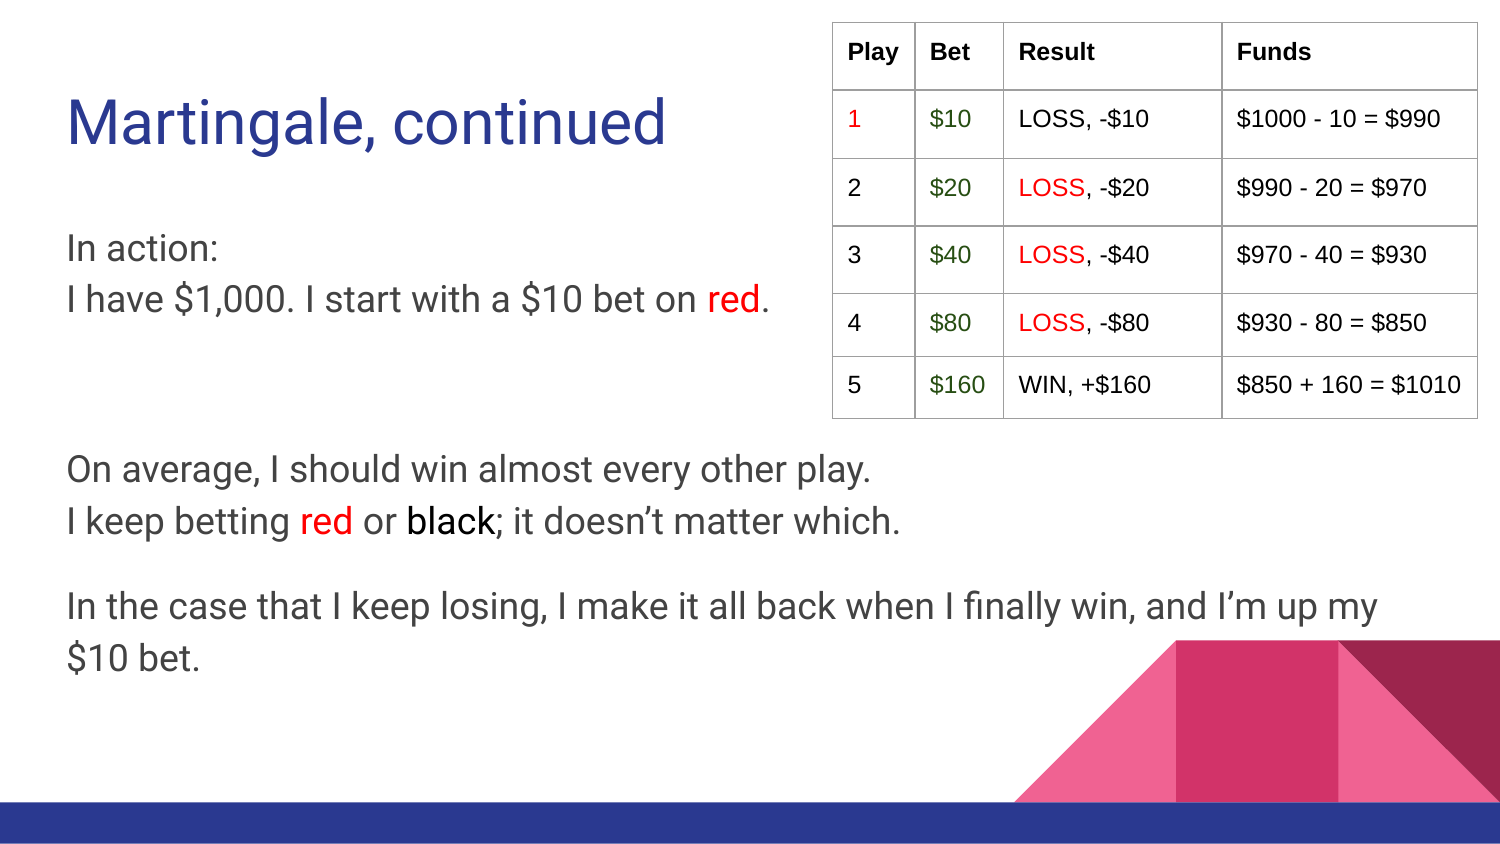

| Play | Bet | Result | Funds |
| --- | --- | --- | --- |
| 1 | $10 | LOSS, -$10 | $1000 - 10 = $990 |
| 2 | $20 | LOSS, -$20 | $990 - 20 = $970 |
| 3 | $40 | LOSS, -$40 | $970 - 40 = $930 |
| 4 | $80 | LOSS, -$80 | $930 - 80 = $850 |
| 5 | $160 | WIN, +$160 | $850 + 160 = $1010 |
# Martingale, continued
In action:
I have $1,000. I start with a $10 bet on red.

On average, I should win almost every other play.
I keep betting red or black; it doesn’t matter which.
In the case that I keep losing, I make it all back when I finally win, and I’m up my $10 bet.